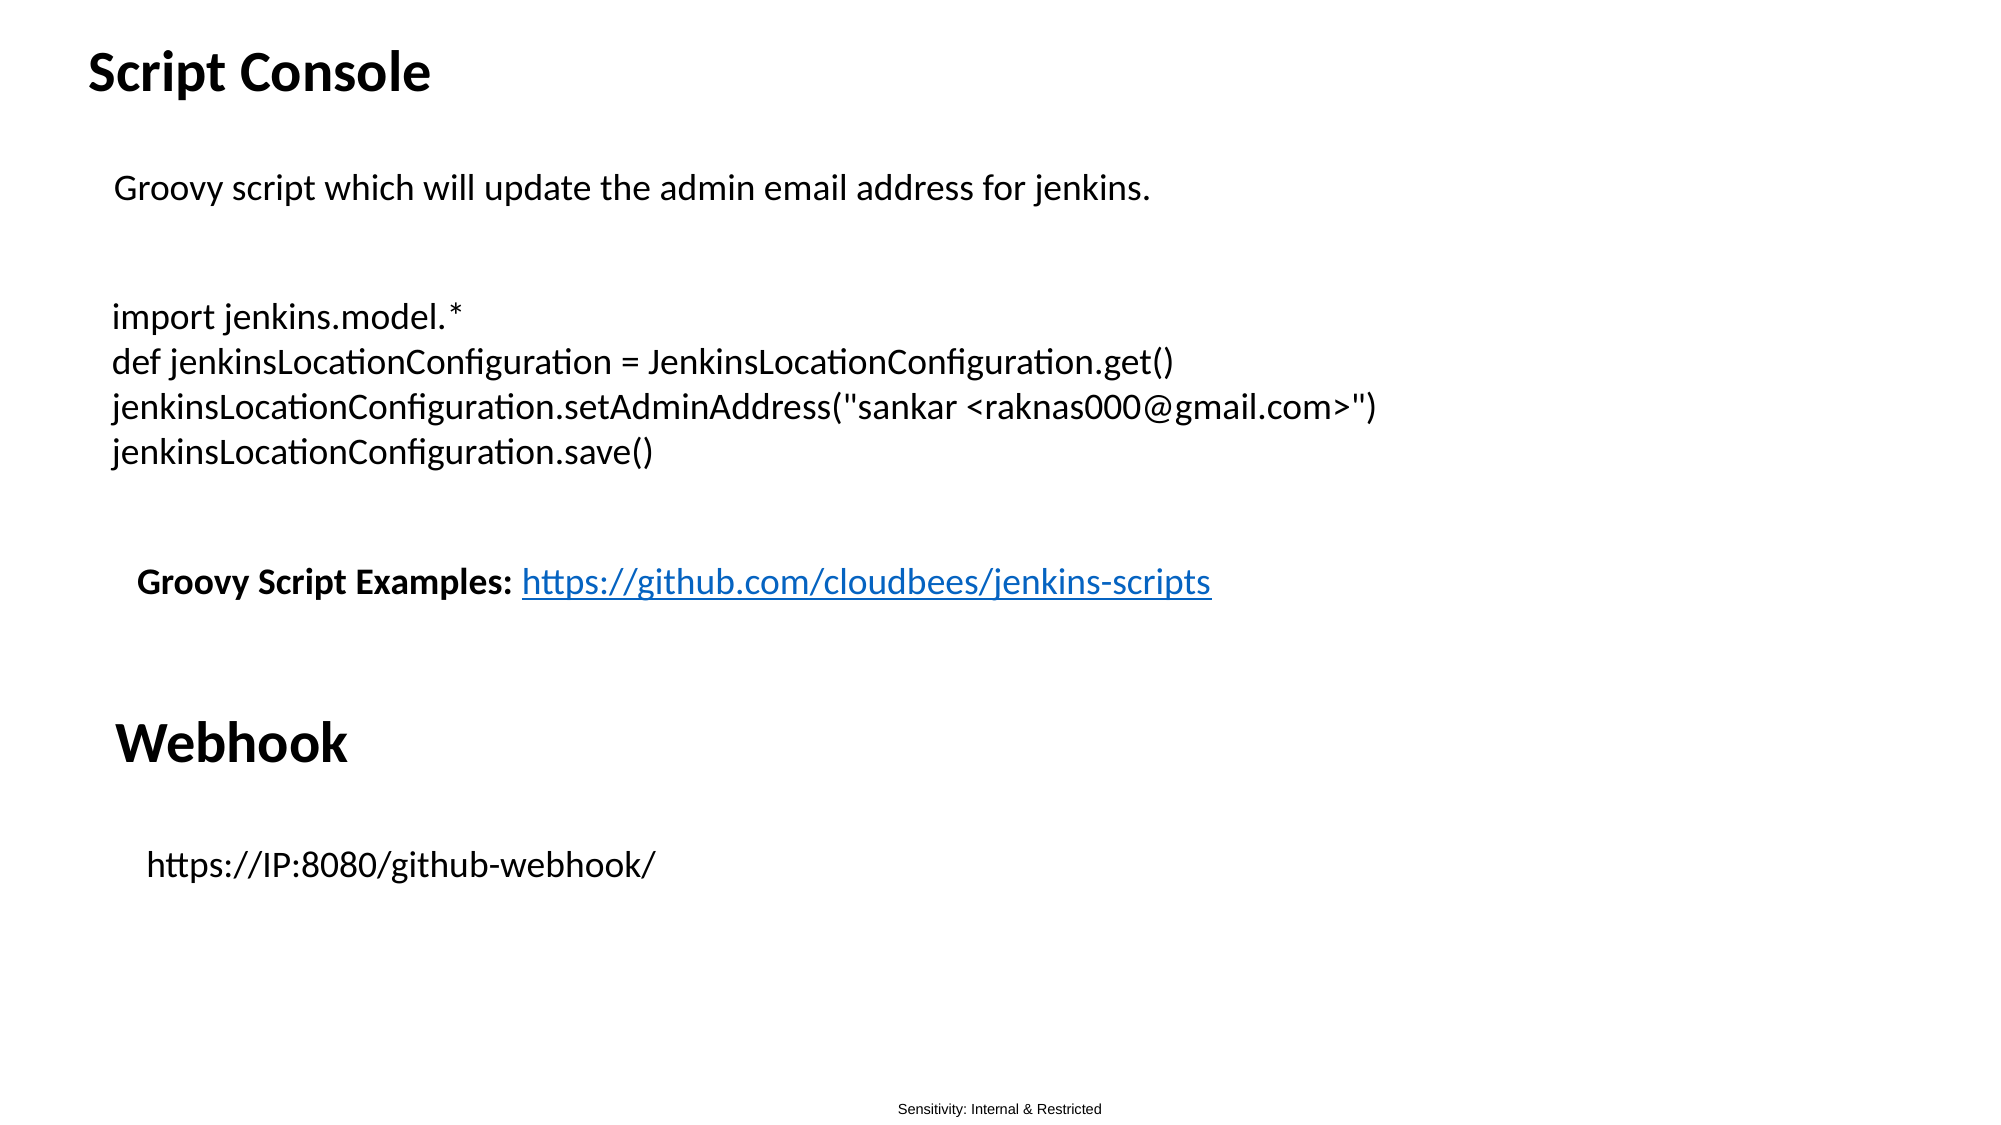

Script Console
Groovy script which will update the admin email address for jenkins.
import jenkins.model.*
def jenkinsLocationConfiguration = JenkinsLocationConfiguration.get()
jenkinsLocationConfiguration.setAdminAddress("sankar <raknas000@gmail.com>")
jenkinsLocationConfiguration.save()
Groovy Script Examples: https://github.com/cloudbees/jenkins-scripts
Webhook
https://IP:8080/github-webhook/